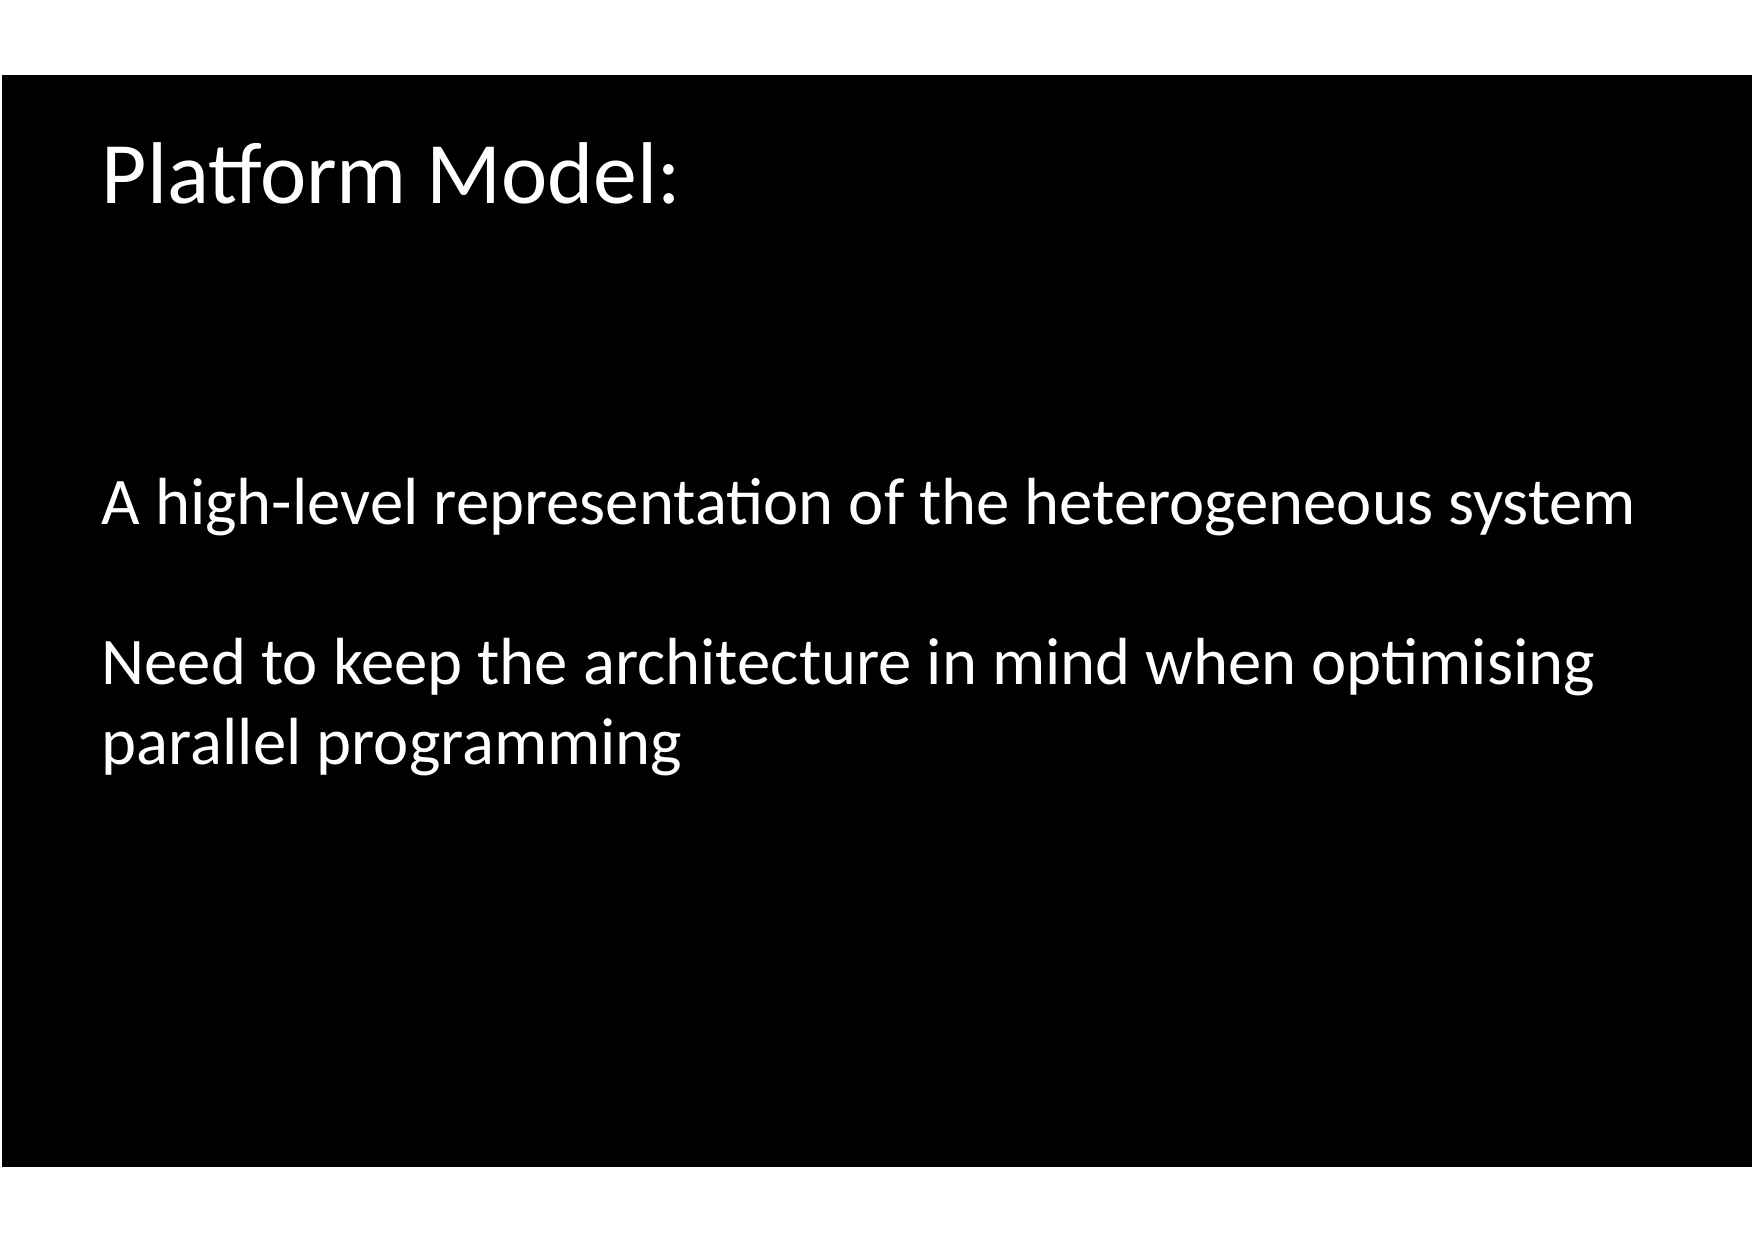

Platform Model:
A high-level representation of the heterogeneous system

Need to keep the architecture in mind when optimising
parallel programming